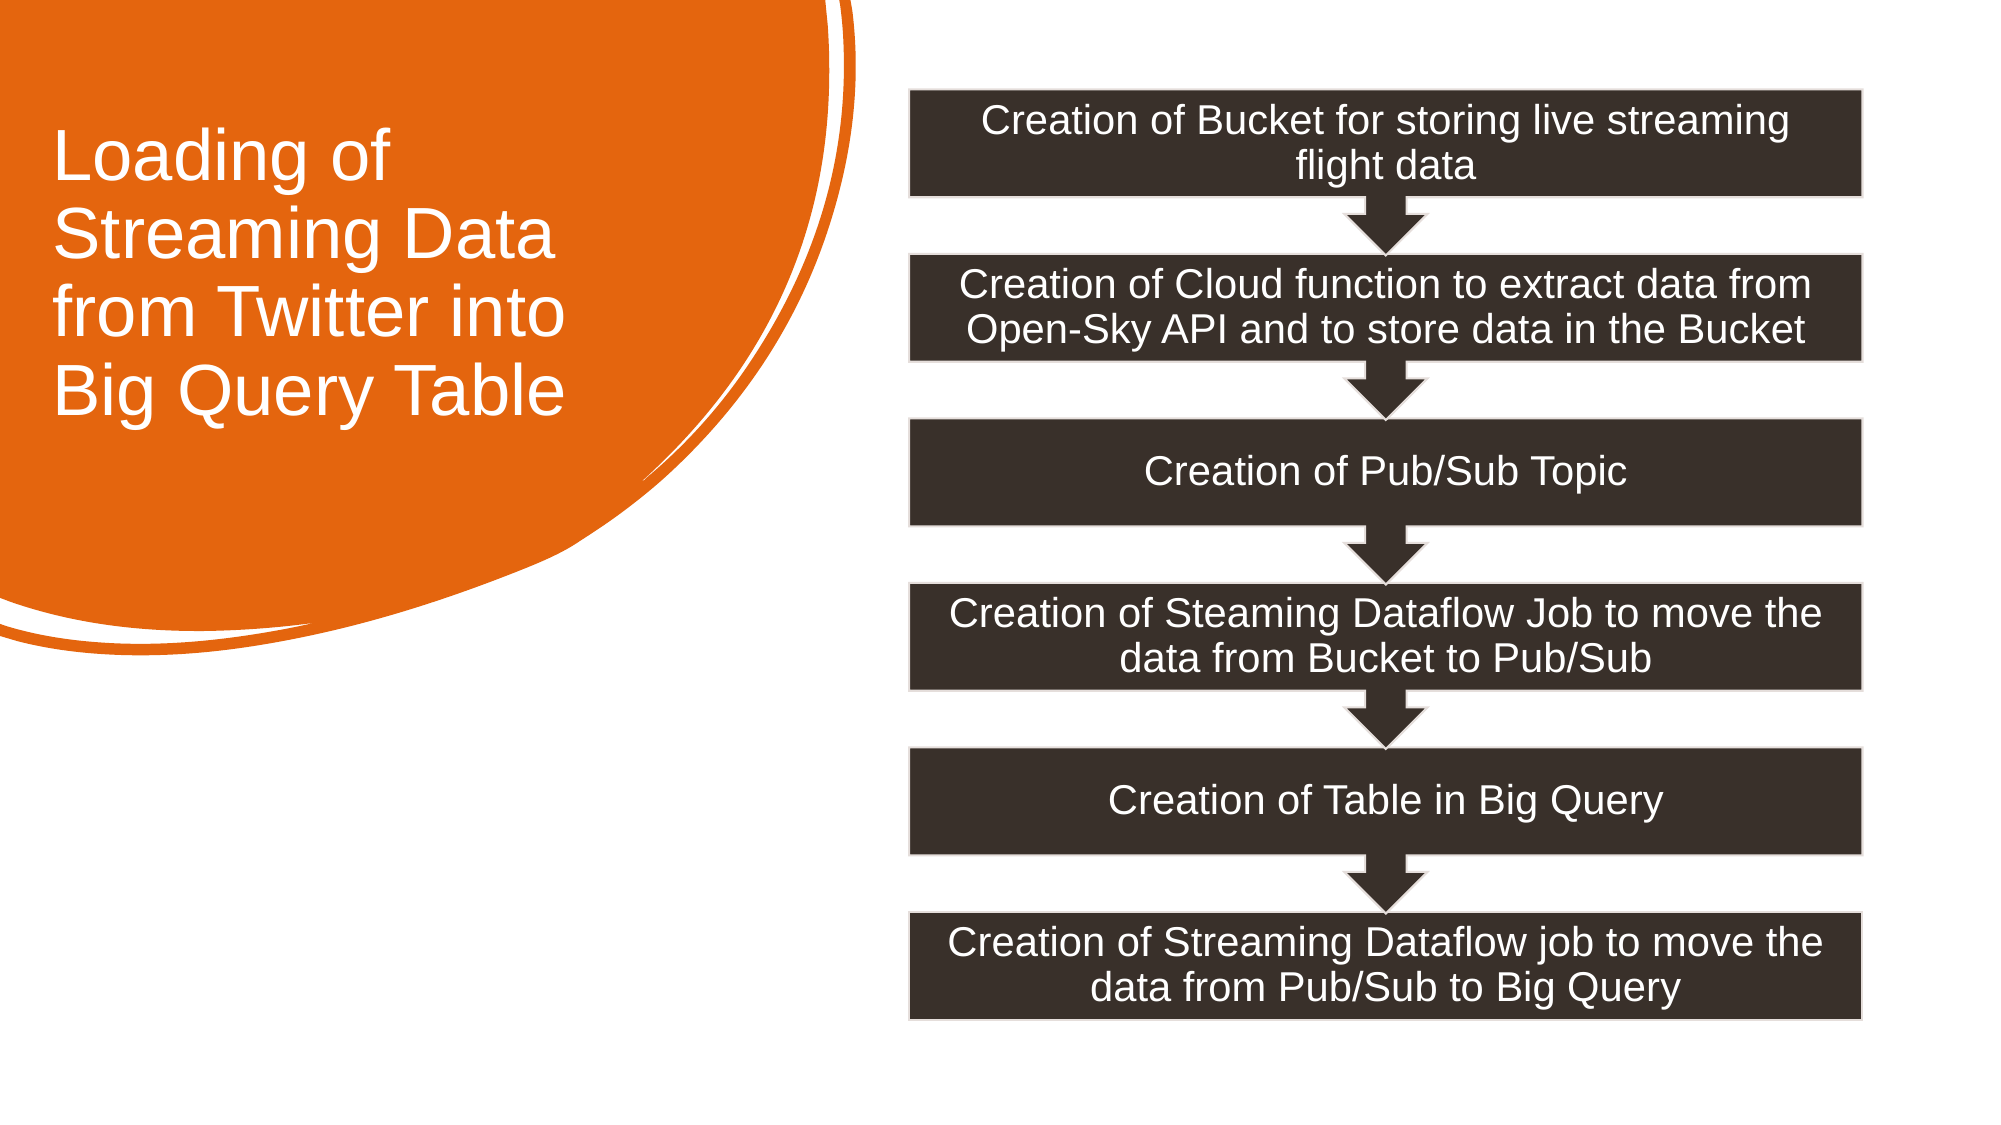

Creation of Streaming Dataflow job to move the data from Pub/Sub to Big Query
Creation of Table in Big Query
Creation of Steaming Dataflow Job to move the data from Bucket to Pub/Sub
Creation of Pub/Sub Topic
Creation of Cloud function to extract data from Open-Sky API and to store data in the Bucket
Creation of Bucket for storing live streaming flight data
# Loading of Streaming Data from Twitter into Big Query Table